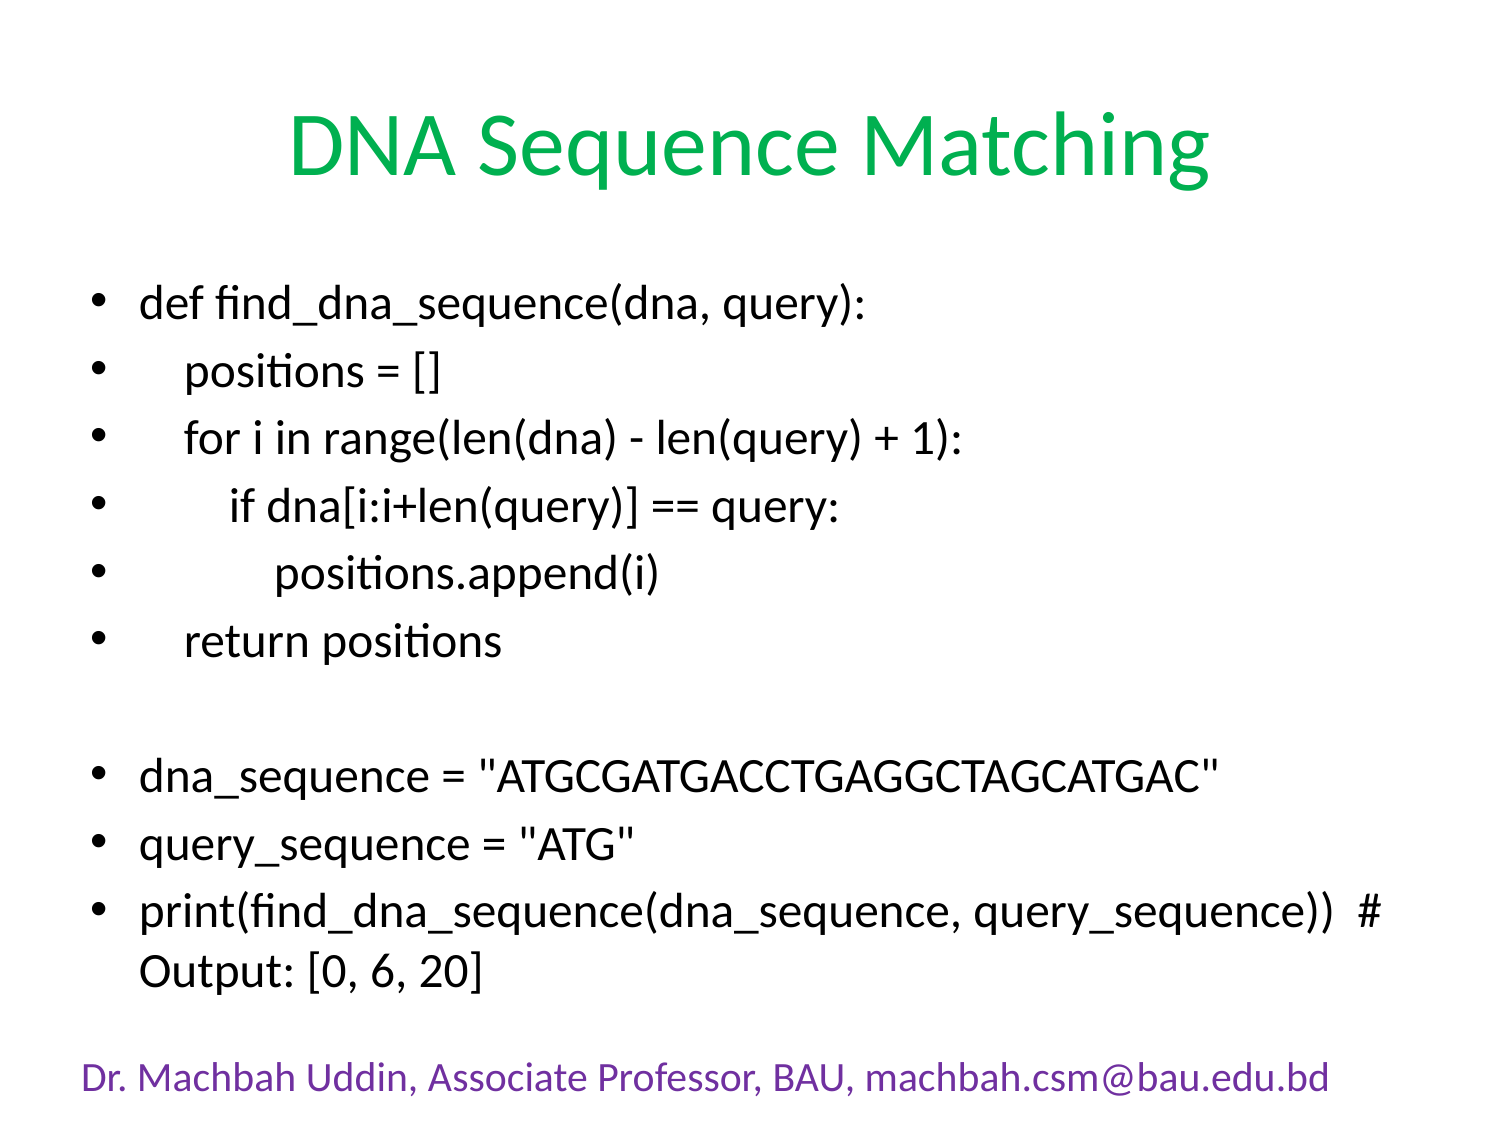

# DNA Sequence Matching
def find_dna_sequence(dna, query):
    positions = []
    for i in range(len(dna) - len(query) + 1):
        if dna[i:i+len(query)] == query:
            positions.append(i)
    return positions

dna_sequence = "ATGCGATGACCTGAGGCTAGCATGAC"
query_sequence = "ATG"
print(find_dna_sequence(dna_sequence, query_sequence))  # Output: [0, 6, 20]